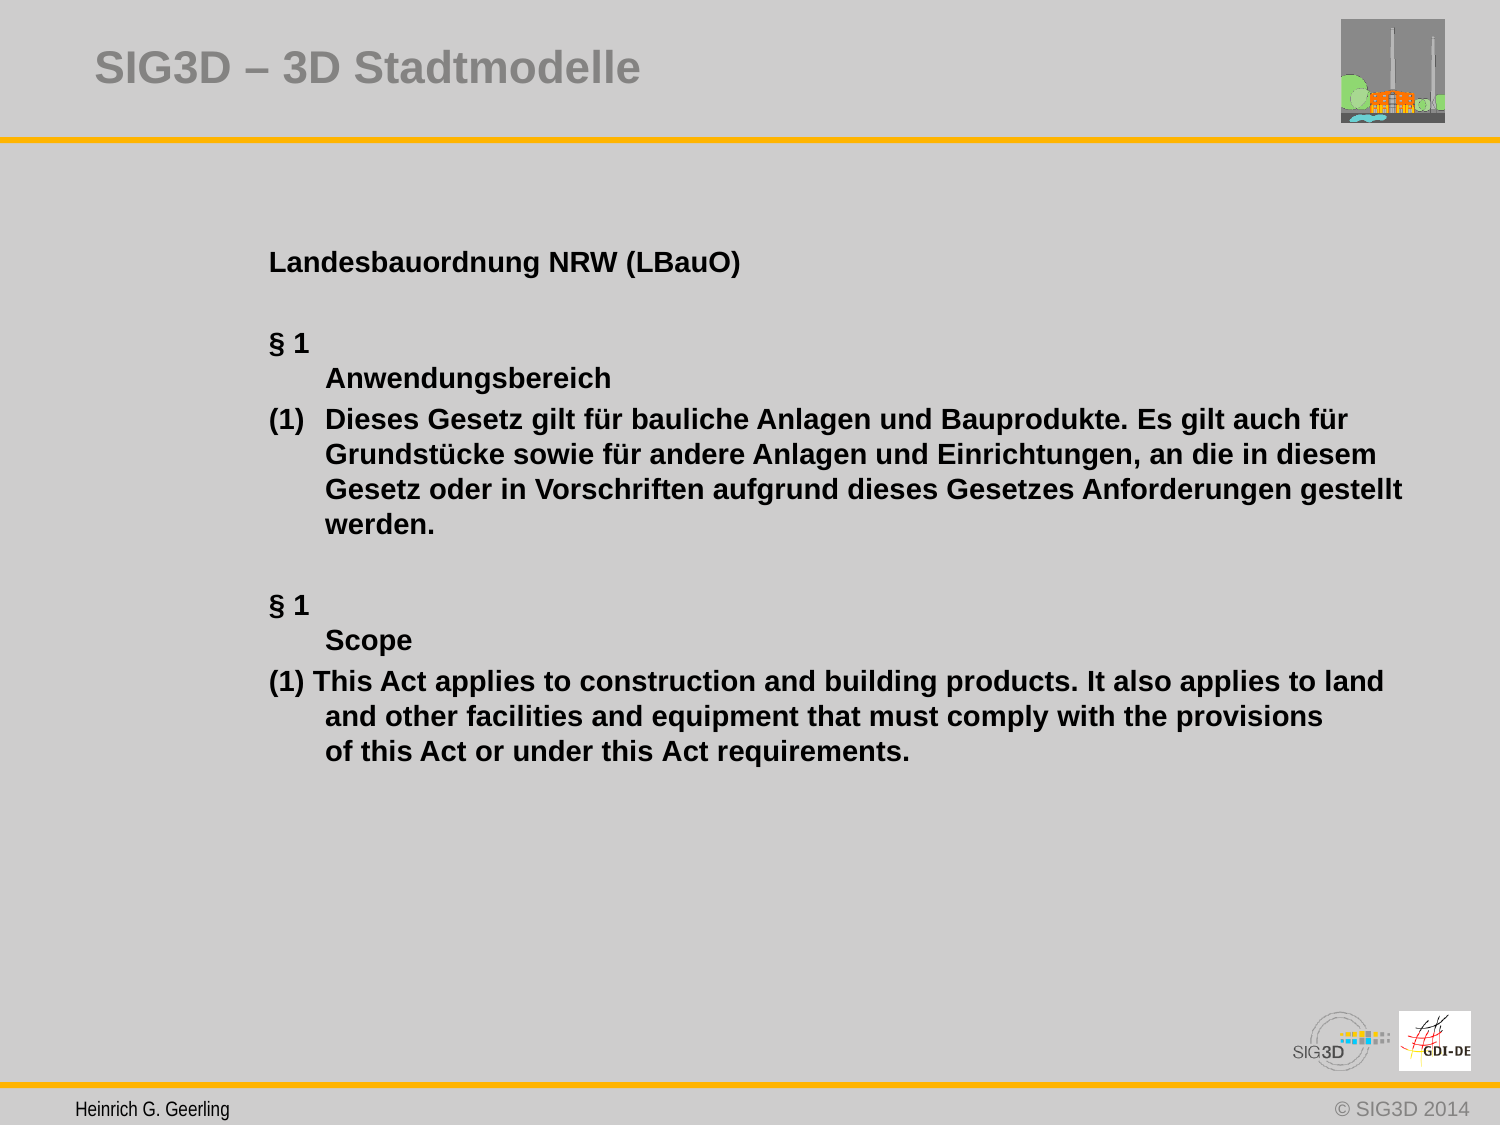

SIG3D – 3D Stadtmodelle
#

Landesbauordnung NRW (LBauO)

§ 1
Anwendungsbereich
Dieses Gesetz gilt für bauliche Anlagen und Bauprodukte. Es gilt auch für Grundstücke sowie für andere Anlagen und Einrichtungen, an die in diesem Gesetz oder in Vorschriften aufgrund dieses Gesetzes Anforderungen gestellt werden.

§ 1
Scope
(1) This Act applies to construction and building products. It also applies to land and other facilities and equipment that must comply with the provisions of this Act or under this Act requirements.

 Heinrich G. Geerling